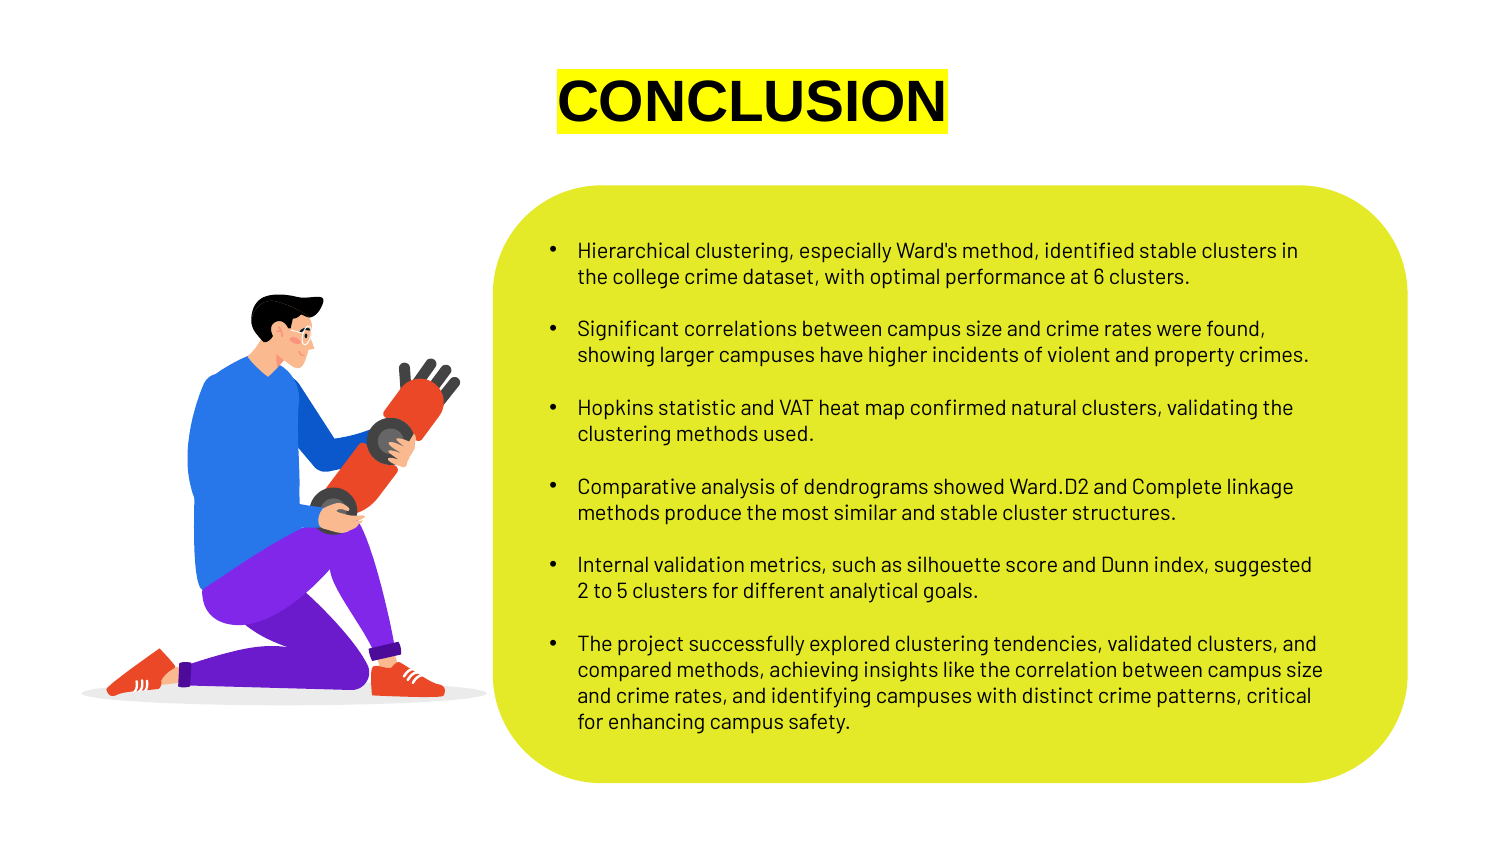

# CONCLUSION
Hierarchical clustering, especially Ward's method, identified stable clusters in the college crime dataset, with optimal performance at 6 clusters.

Significant correlations between campus size and crime rates were found, showing larger campuses have higher incidents of violent and property crimes.

Hopkins statistic and VAT heat map confirmed natural clusters, validating the clustering methods used.

Comparative analysis of dendrograms showed Ward.D2 and Complete linkage methods produce the most similar and stable cluster structures.

Internal validation metrics, such as silhouette score and Dunn index, suggested 2 to 5 clusters for different analytical goals.

The project successfully explored clustering tendencies, validated clusters, and compared methods, achieving insights like the correlation between campus size and crime rates, and identifying campuses with distinct crime patterns, critical for enhancing campus safety.